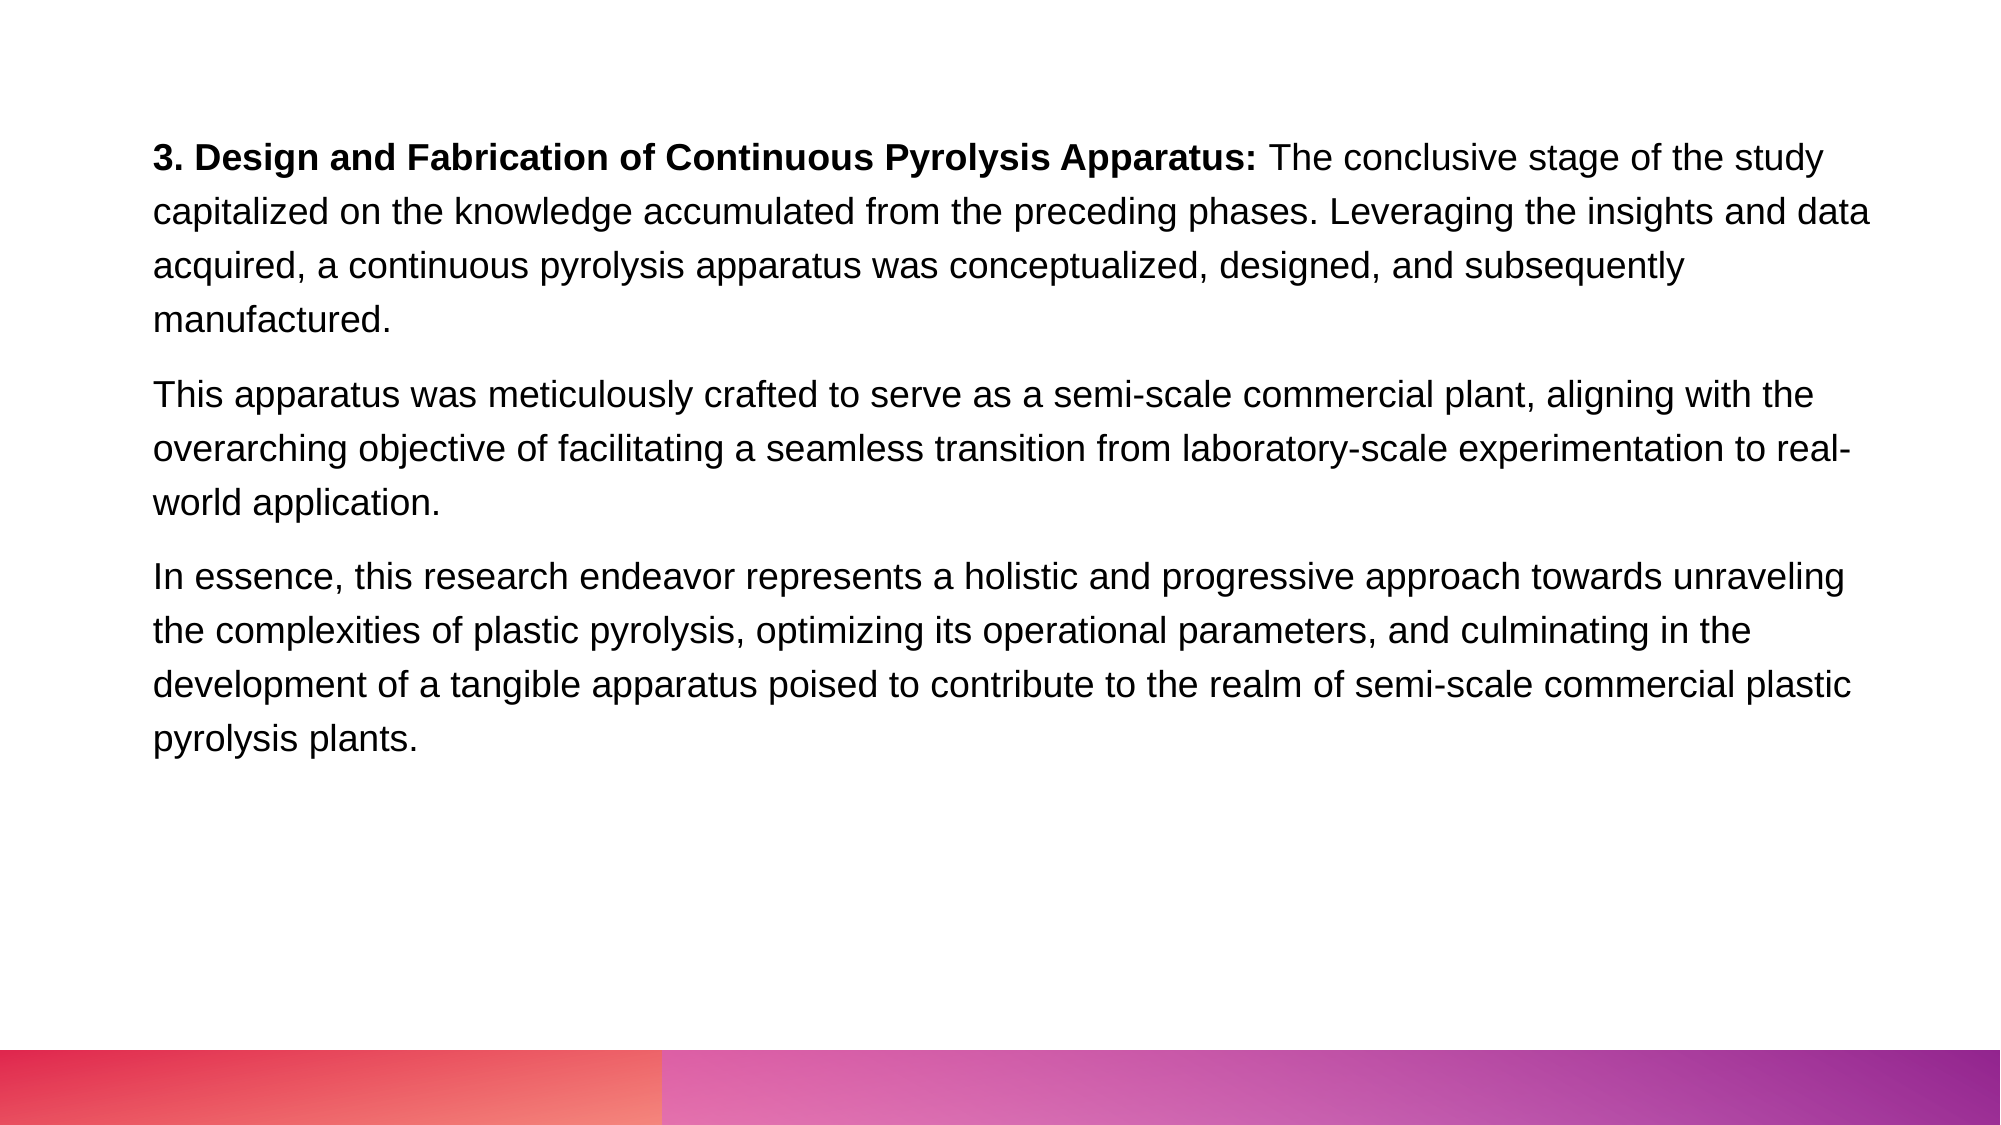

3. Design and Fabrication of Continuous Pyrolysis Apparatus: The conclusive stage of the study capitalized on the knowledge accumulated from the preceding phases. Leveraging the insights and data acquired, a continuous pyrolysis apparatus was conceptualized, designed, and subsequently manufactured.
This apparatus was meticulously crafted to serve as a semi-scale commercial plant, aligning with the overarching objective of facilitating a seamless transition from laboratory-scale experimentation to real-world application.
In essence, this research endeavor represents a holistic and progressive approach towards unraveling the complexities of plastic pyrolysis, optimizing its operational parameters, and culminating in the development of a tangible apparatus poised to contribute to the realm of semi-scale commercial plastic pyrolysis plants.